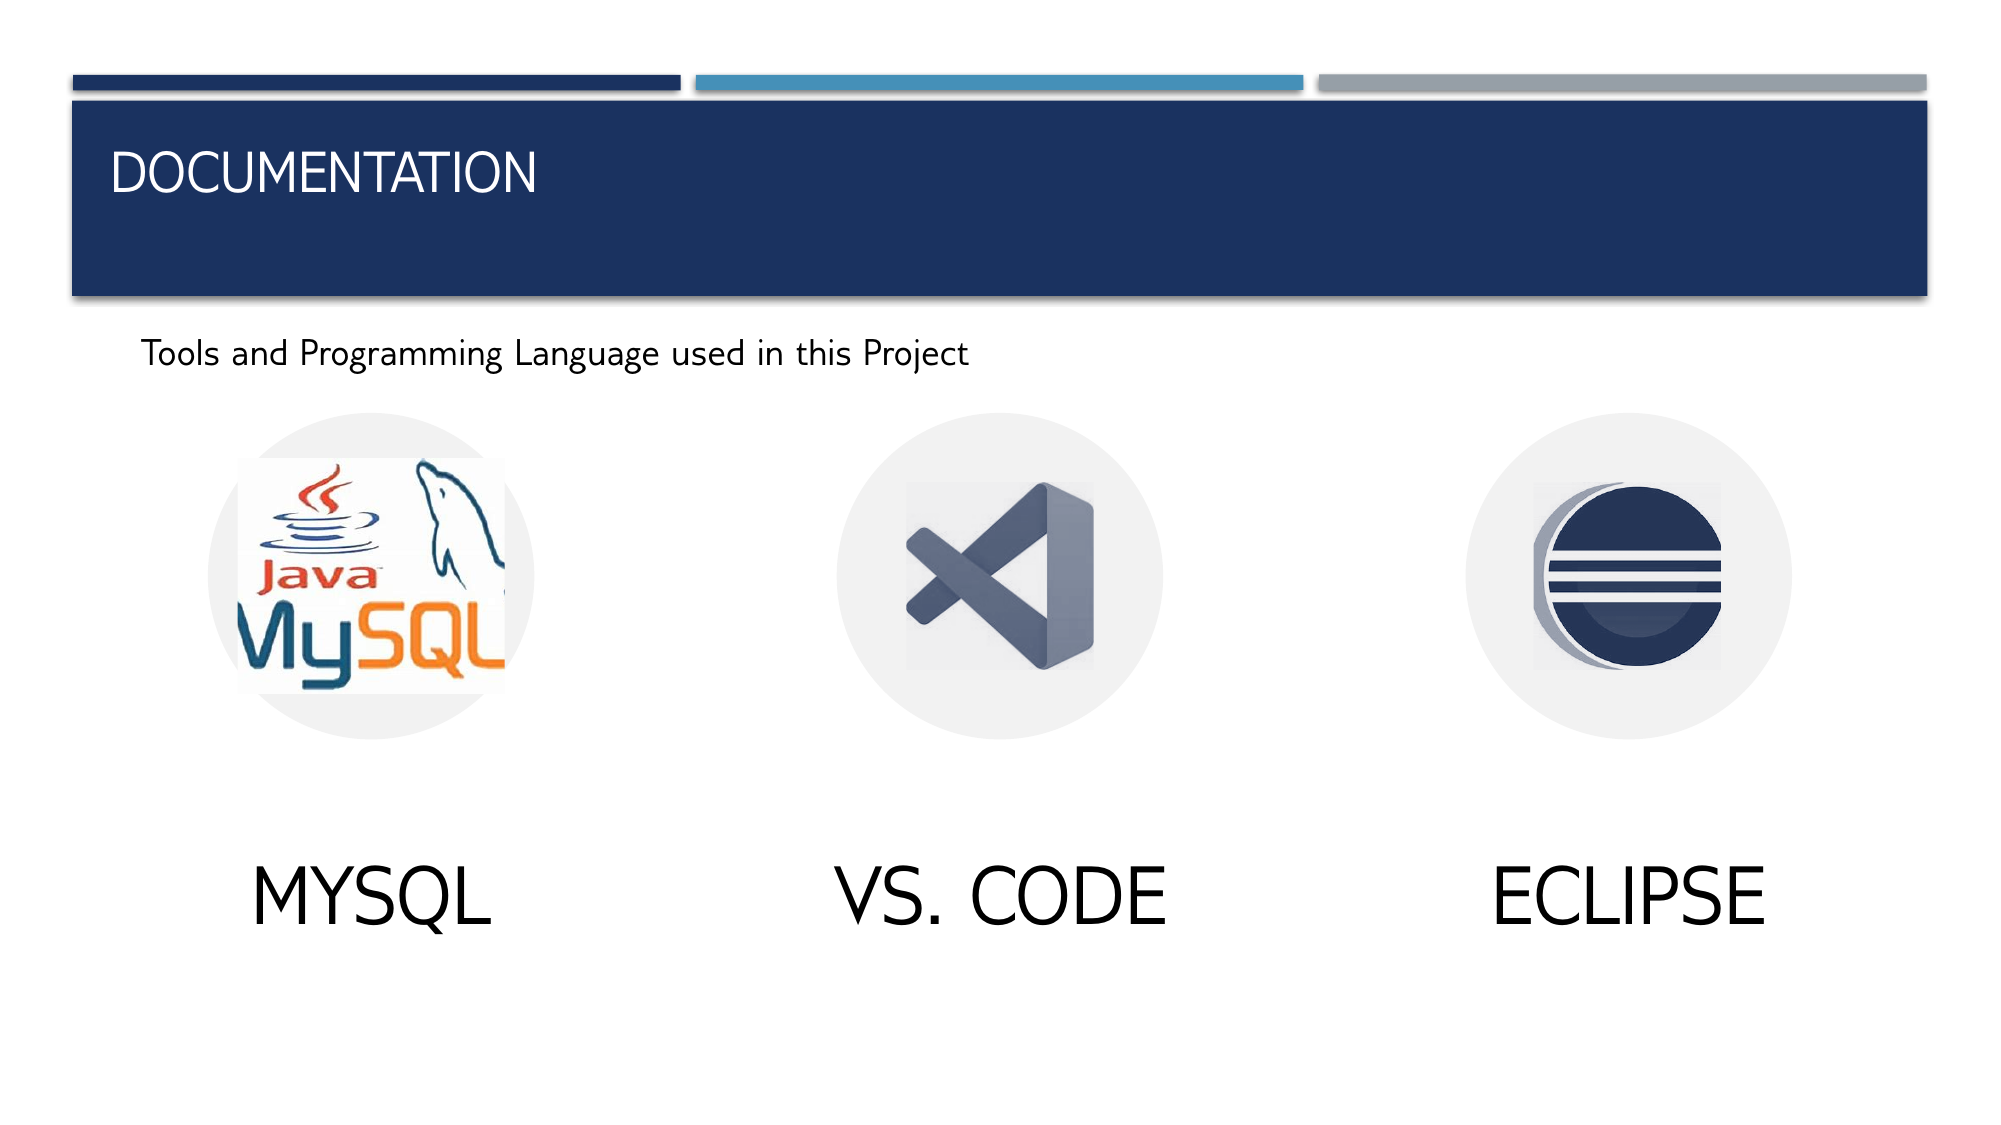

# Documentation
Tools and Programming Language used in this Project
MySQL
Vs. Code
eclipse